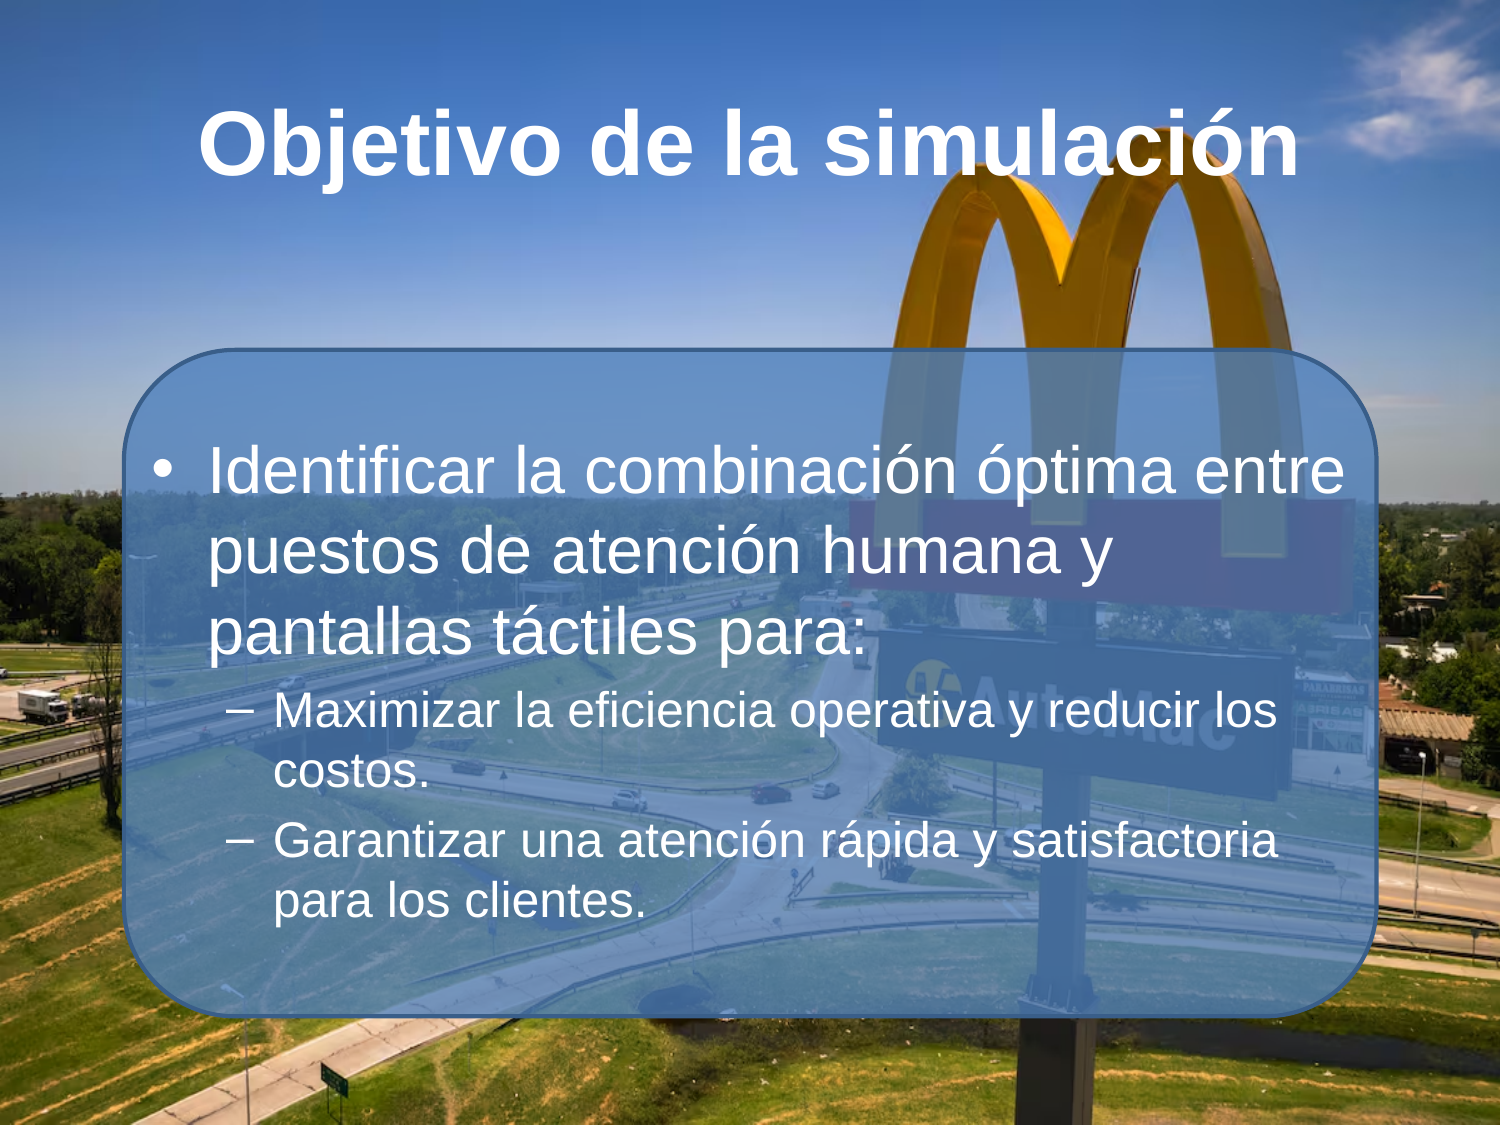

# Objetivo de la simulación

Identificar la combinación óptima entre puestos de atención humana y pantallas táctiles para:
Maximizar la eficiencia operativa y reducir los costos.
Garantizar una atención rápida y satisfactoria para los clientes.